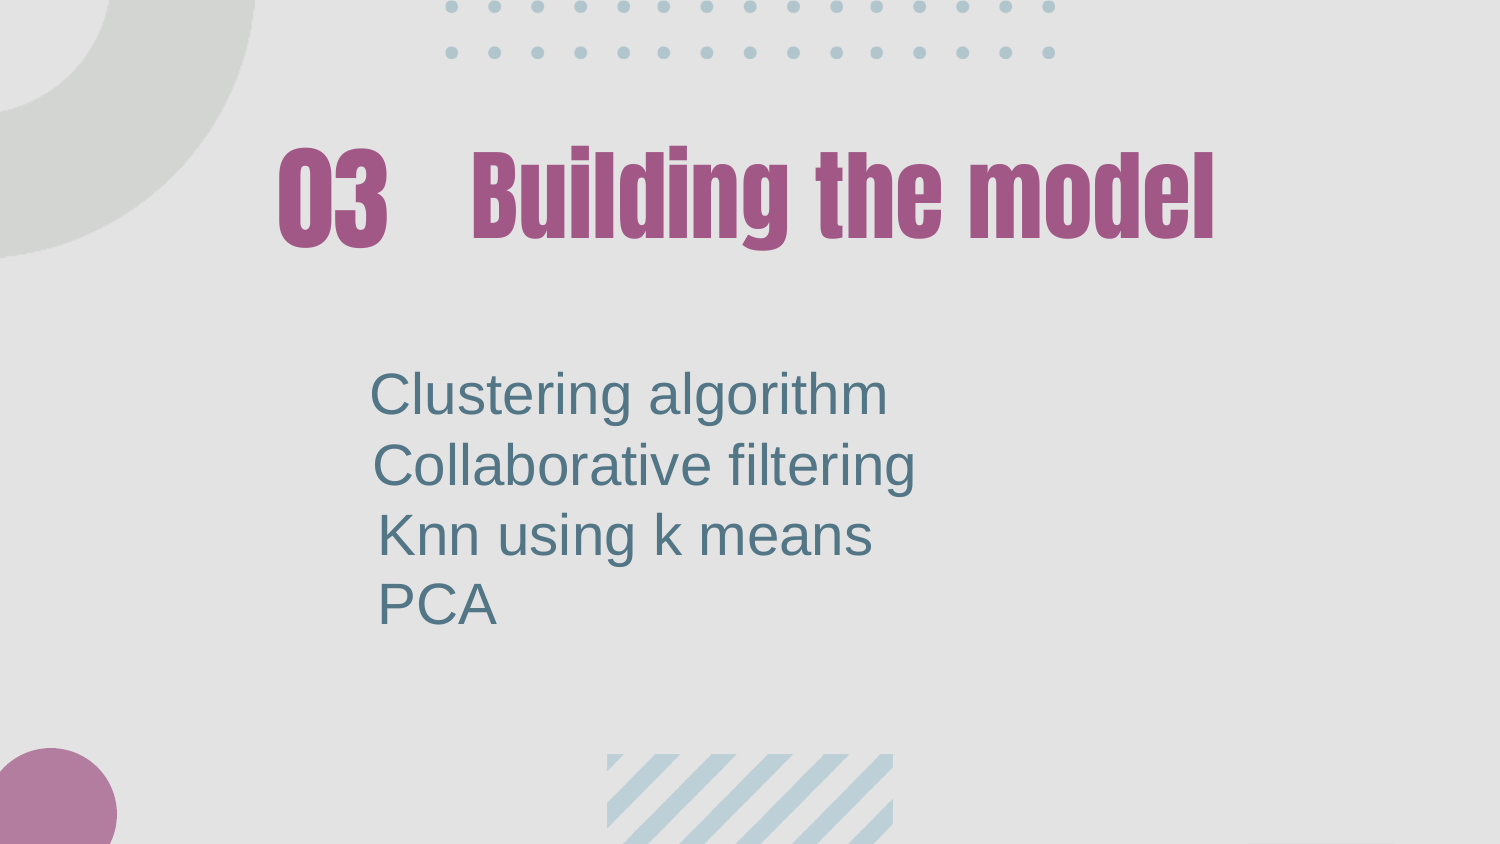

# Building the model
03
                           Clustering algorithm
                     Collaborative filtering
                    Knn using k means
                    PCA